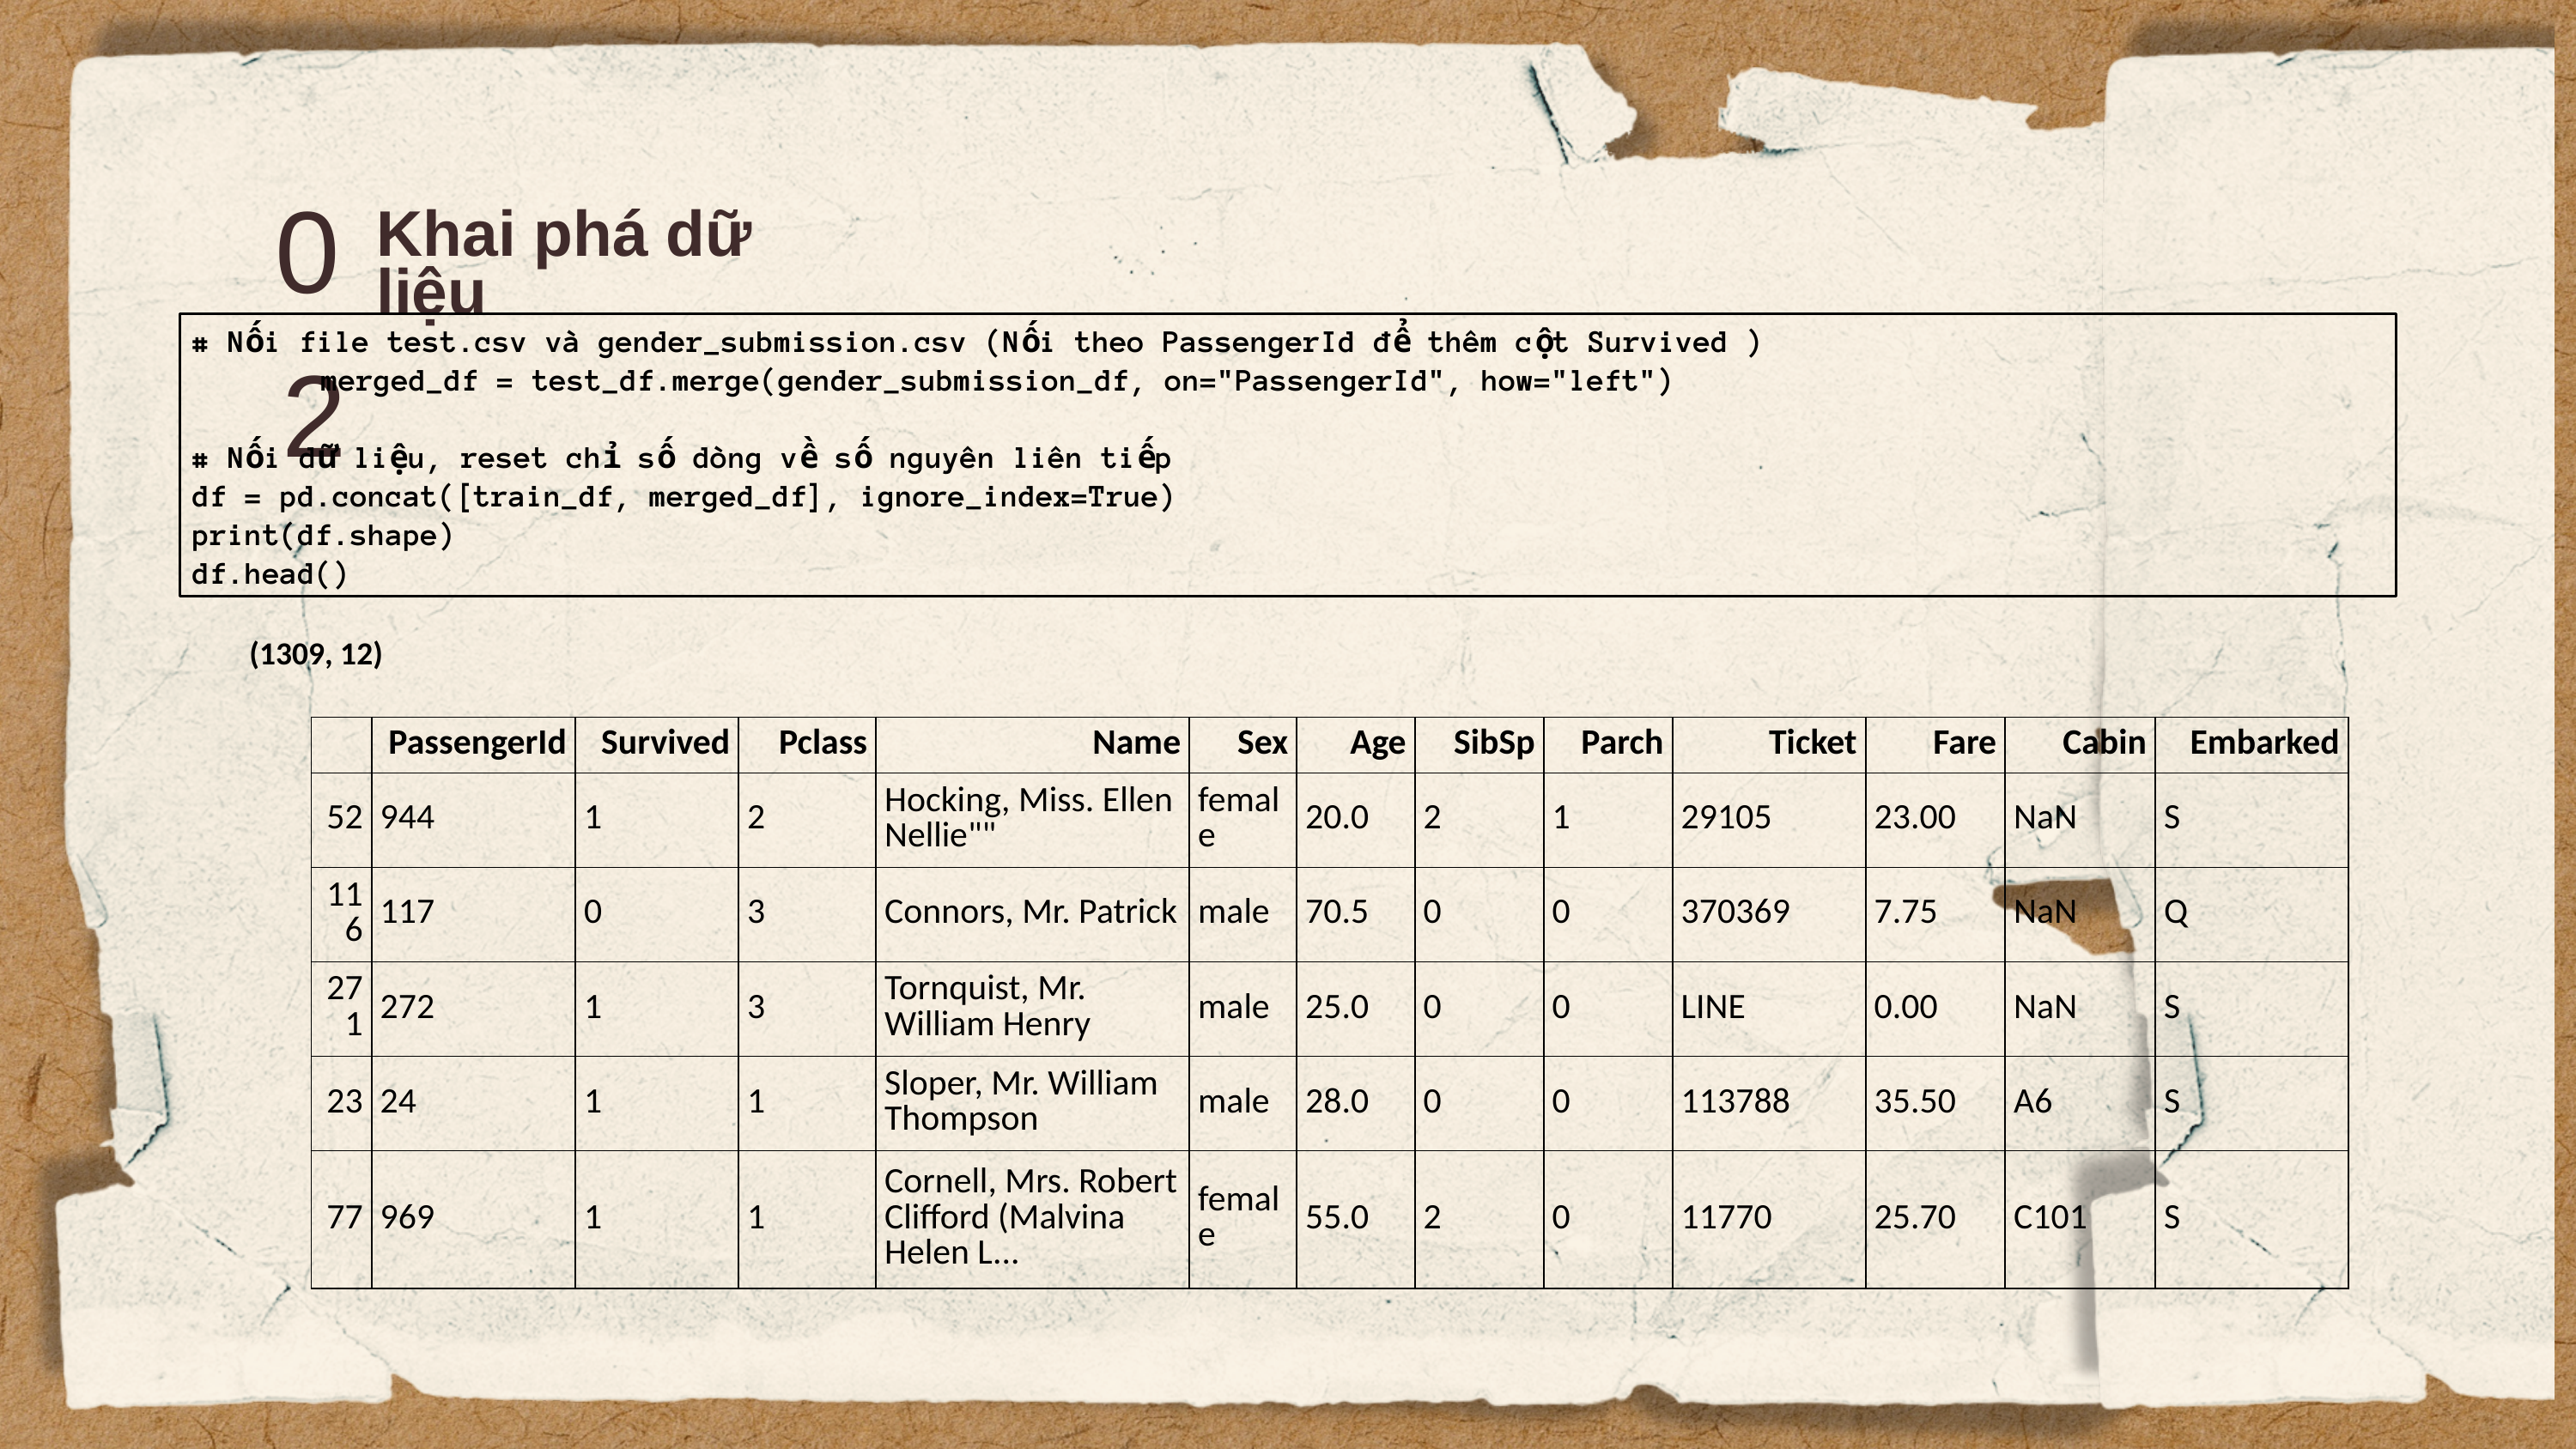

02
Khai phá dữ liệu
# Nối file test.csv và gender_submission.csv (Nối theo PassengerId để thêm cột Survived )
	merged_df = test_df.merge(gender_submission_df, on="PassengerId", how="left")

# Nối dữ liệu, reset chỉ số dòng về số nguyên liên tiếp
df = pd.concat([train_df, merged_df], ignore_index=True)
print(df.shape)
df.head()
(1309, 12)
|  | PassengerId | Survived | Pclass | Name | Sex | Age | SibSp | Parch | Ticket | Fare | Cabin | Embarked |
| --- | --- | --- | --- | --- | --- | --- | --- | --- | --- | --- | --- | --- |
| 52 | 944 | 1 | 2 | Hocking, Miss. Ellen Nellie"" | female | 20.0 | 2 | 1 | 29105 | 23.00 | NaN | S |
| 116 | 117 | 0 | 3 | Connors, Mr. Patrick | male | 70.5 | 0 | 0 | 370369 | 7.75 | NaN | Q |
| 271 | 272 | 1 | 3 | Tornquist, Mr. William Henry | male | 25.0 | 0 | 0 | LINE | 0.00 | NaN | S |
| 23 | 24 | 1 | 1 | Sloper, Mr. William Thompson | male | 28.0 | 0 | 0 | 113788 | 35.50 | A6 | S |
| 77 | 969 | 1 | 1 | Cornell, Mrs. Robert Clifford (Malvina Helen L... | female | 55.0 | 2 | 0 | 11770 | 25.70 | C101 | S |